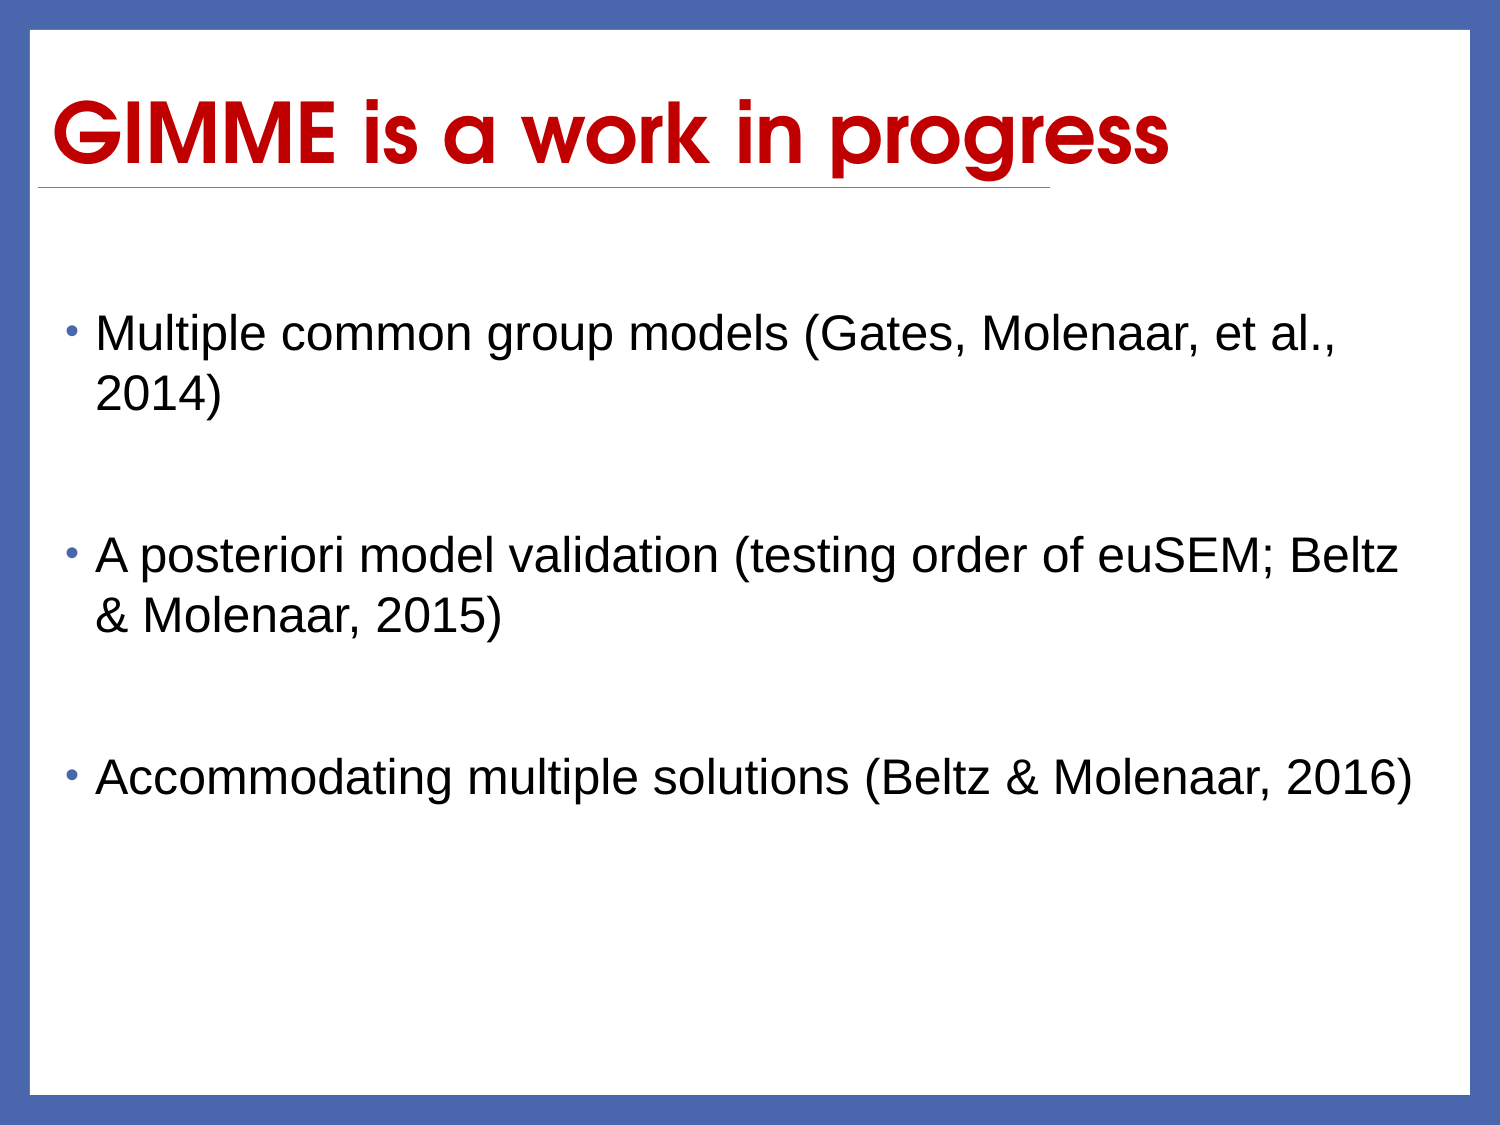

# GIMME is a work in progress

Multiple common group models (Gates, Molenaar, et al., 2014)

A posteriori model validation (testing order of euSEM; Beltz & Molenaar, 2015)

Accommodating multiple solutions (Beltz & Molenaar, 2016)